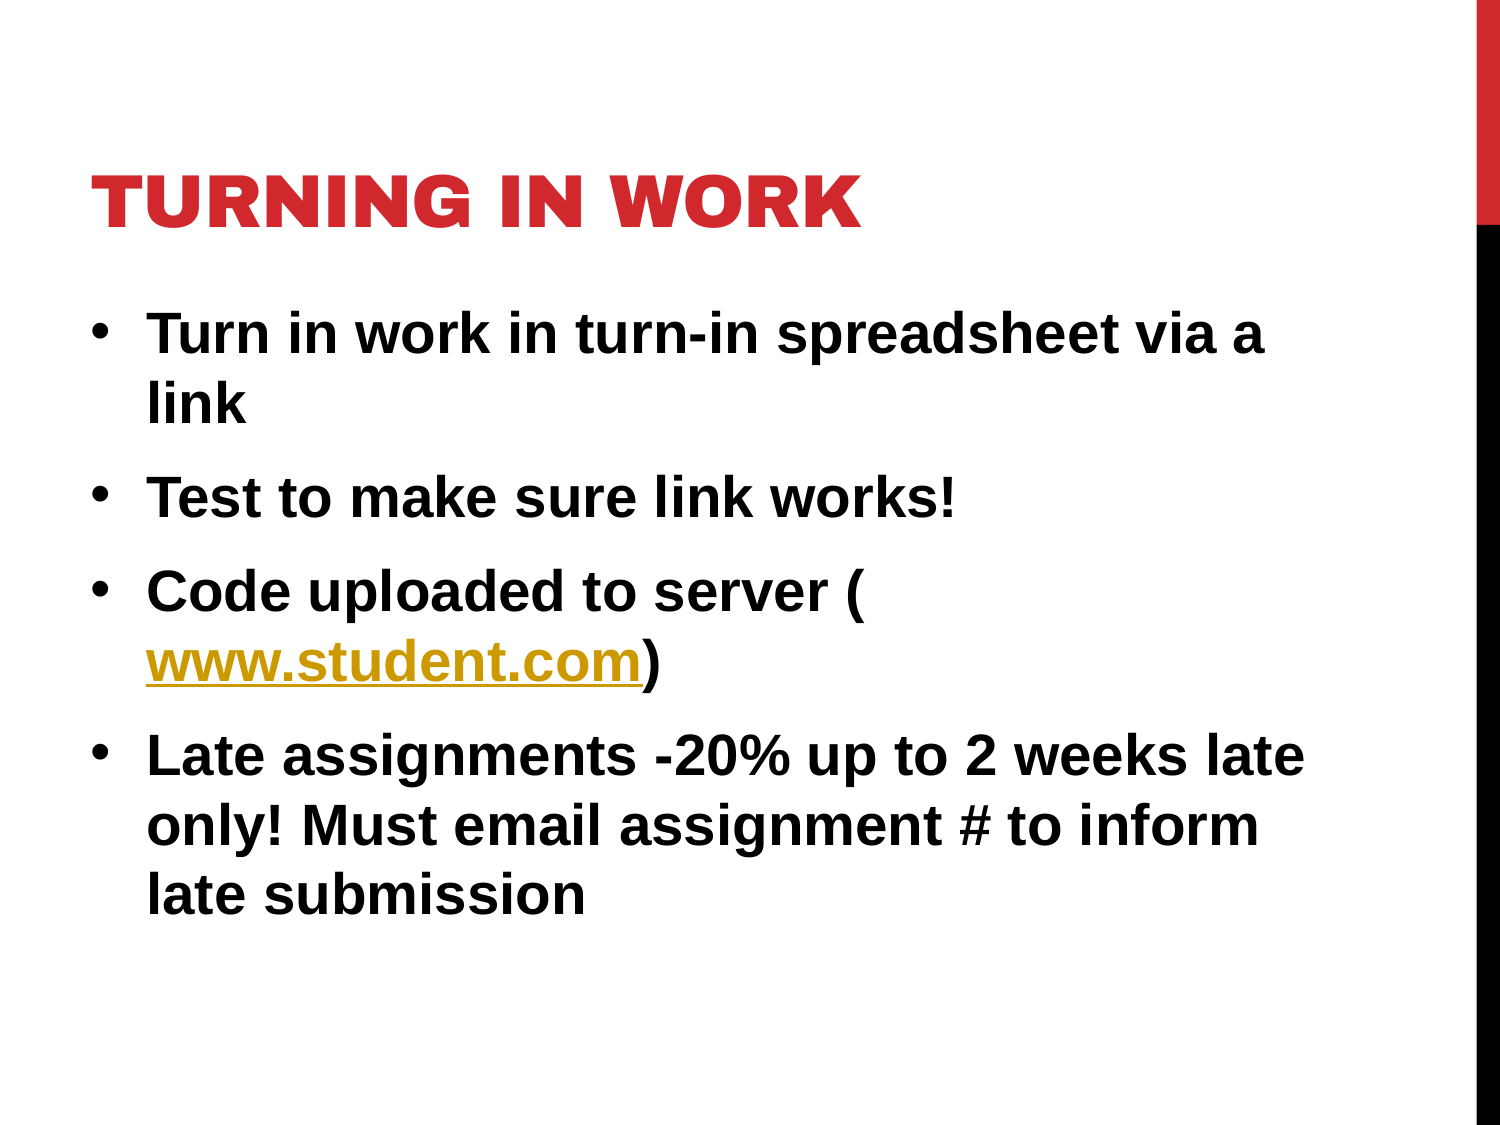

# Turning in Work
Turn in work in turn-in spreadsheet via a link
Test to make sure link works!
Code uploaded to server (www.student.com)
Late assignments -20% up to 2 weeks late only! Must email assignment # to inform late submission